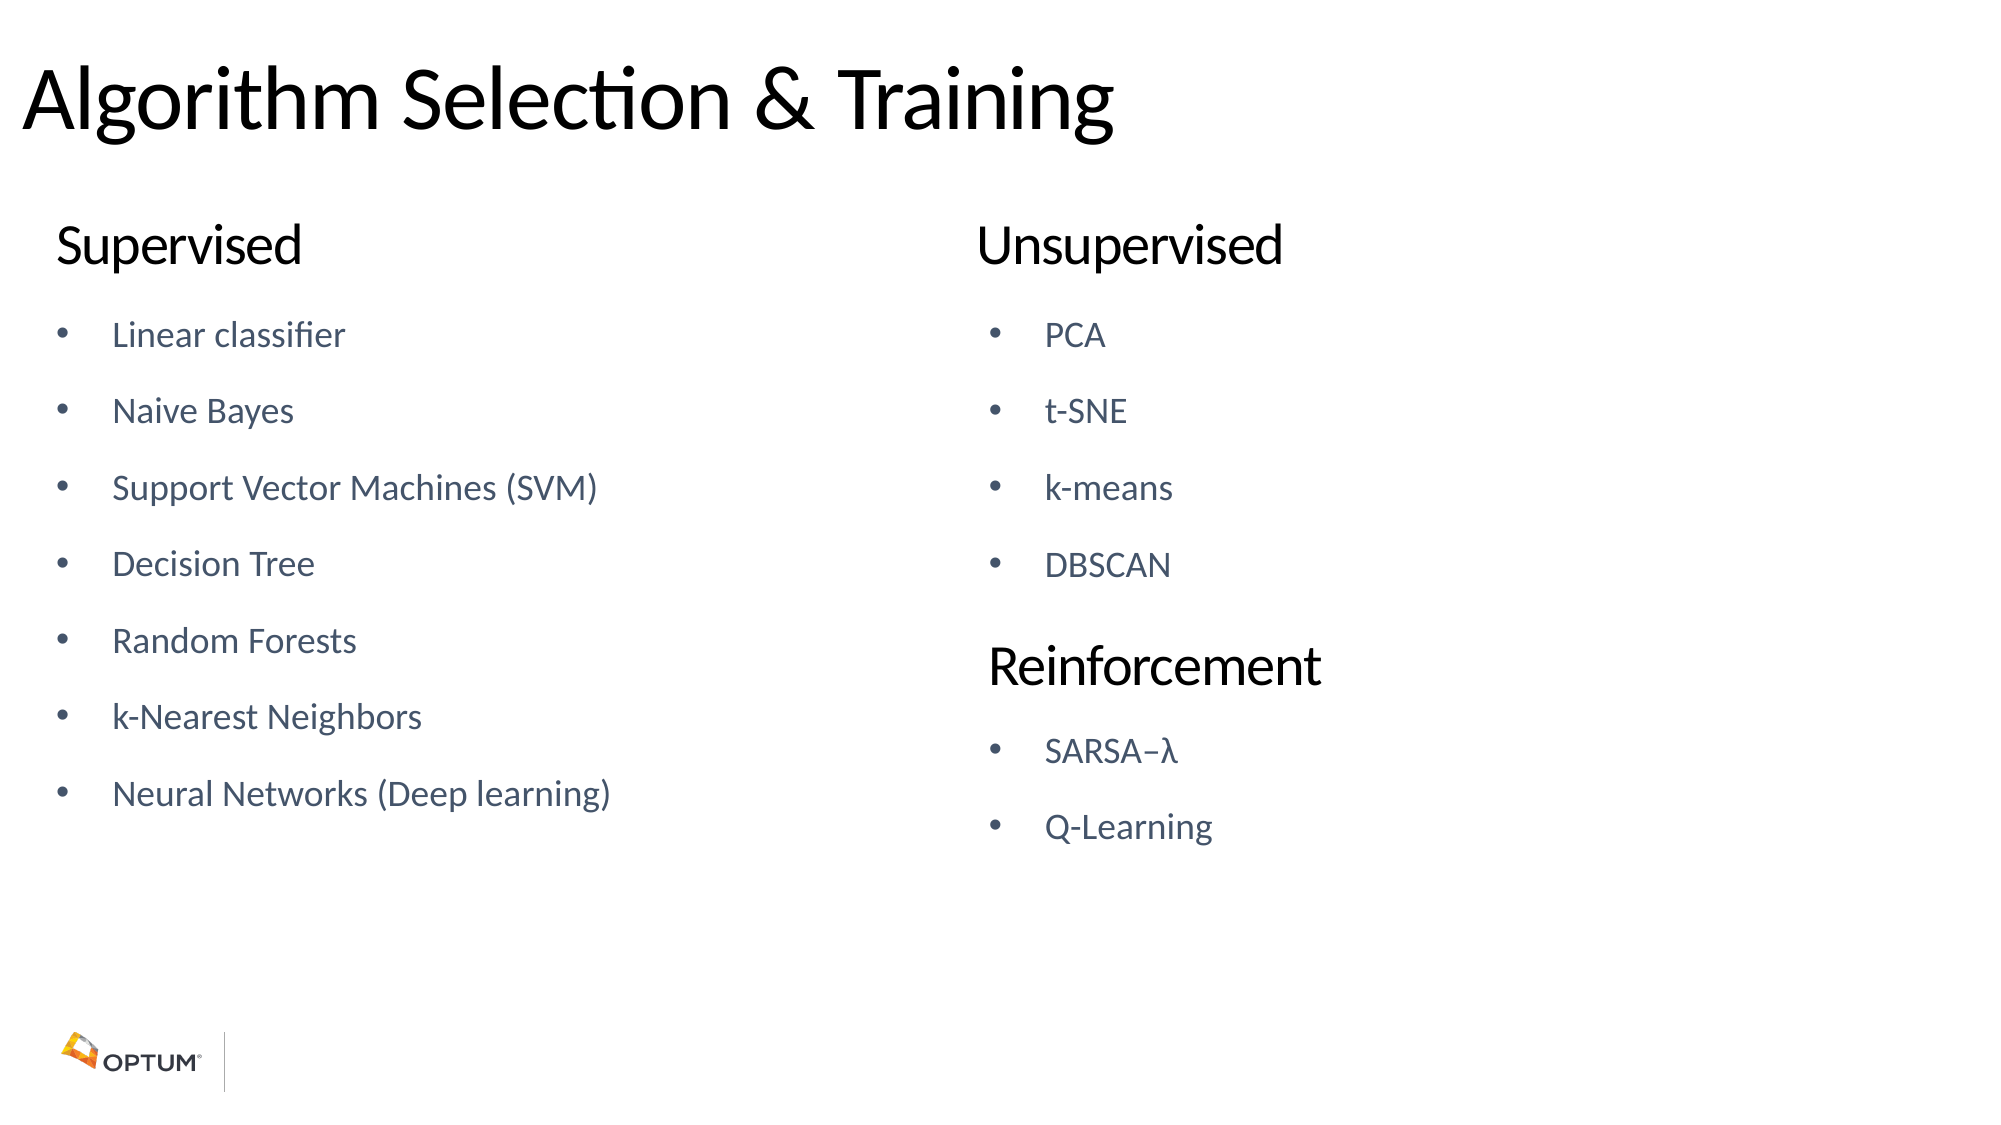

# Algorithm Selection & Training
Supervised
Unsupervised
Linear classifier
Naive Bayes
Support Vector Machines (SVM)
Decision Tree
Random Forests
k-Nearest Neighbors
Neural Networks (Deep learning)
PCA
t-SNE
k-means
DBSCAN
Reinforcement
SARSA–λ
Q-Learning